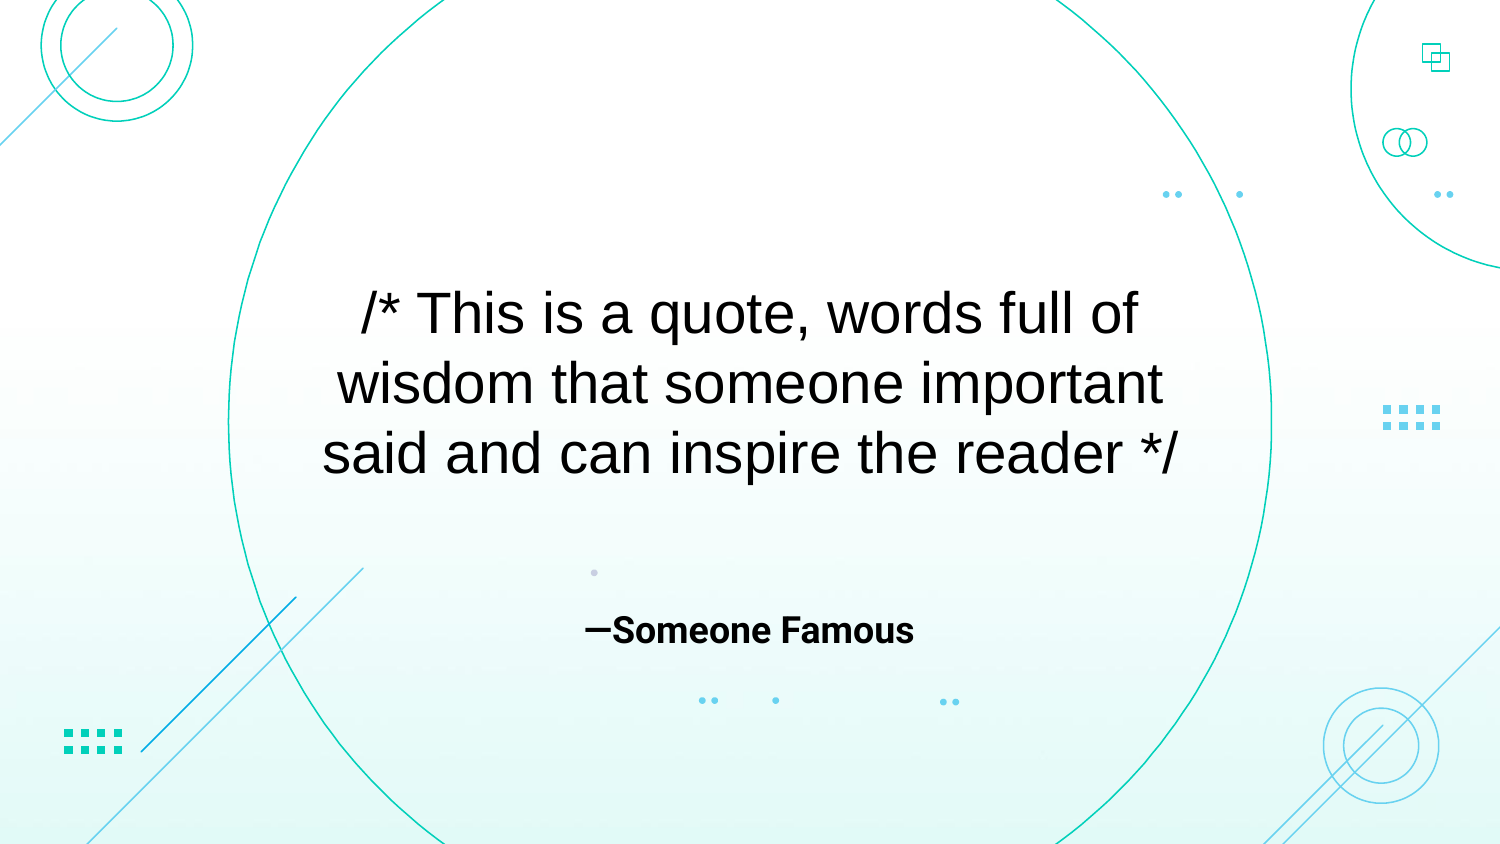

# /* This is a quote, words full of wisdom that someone important said and can inspire the reader */
—Someone Famous